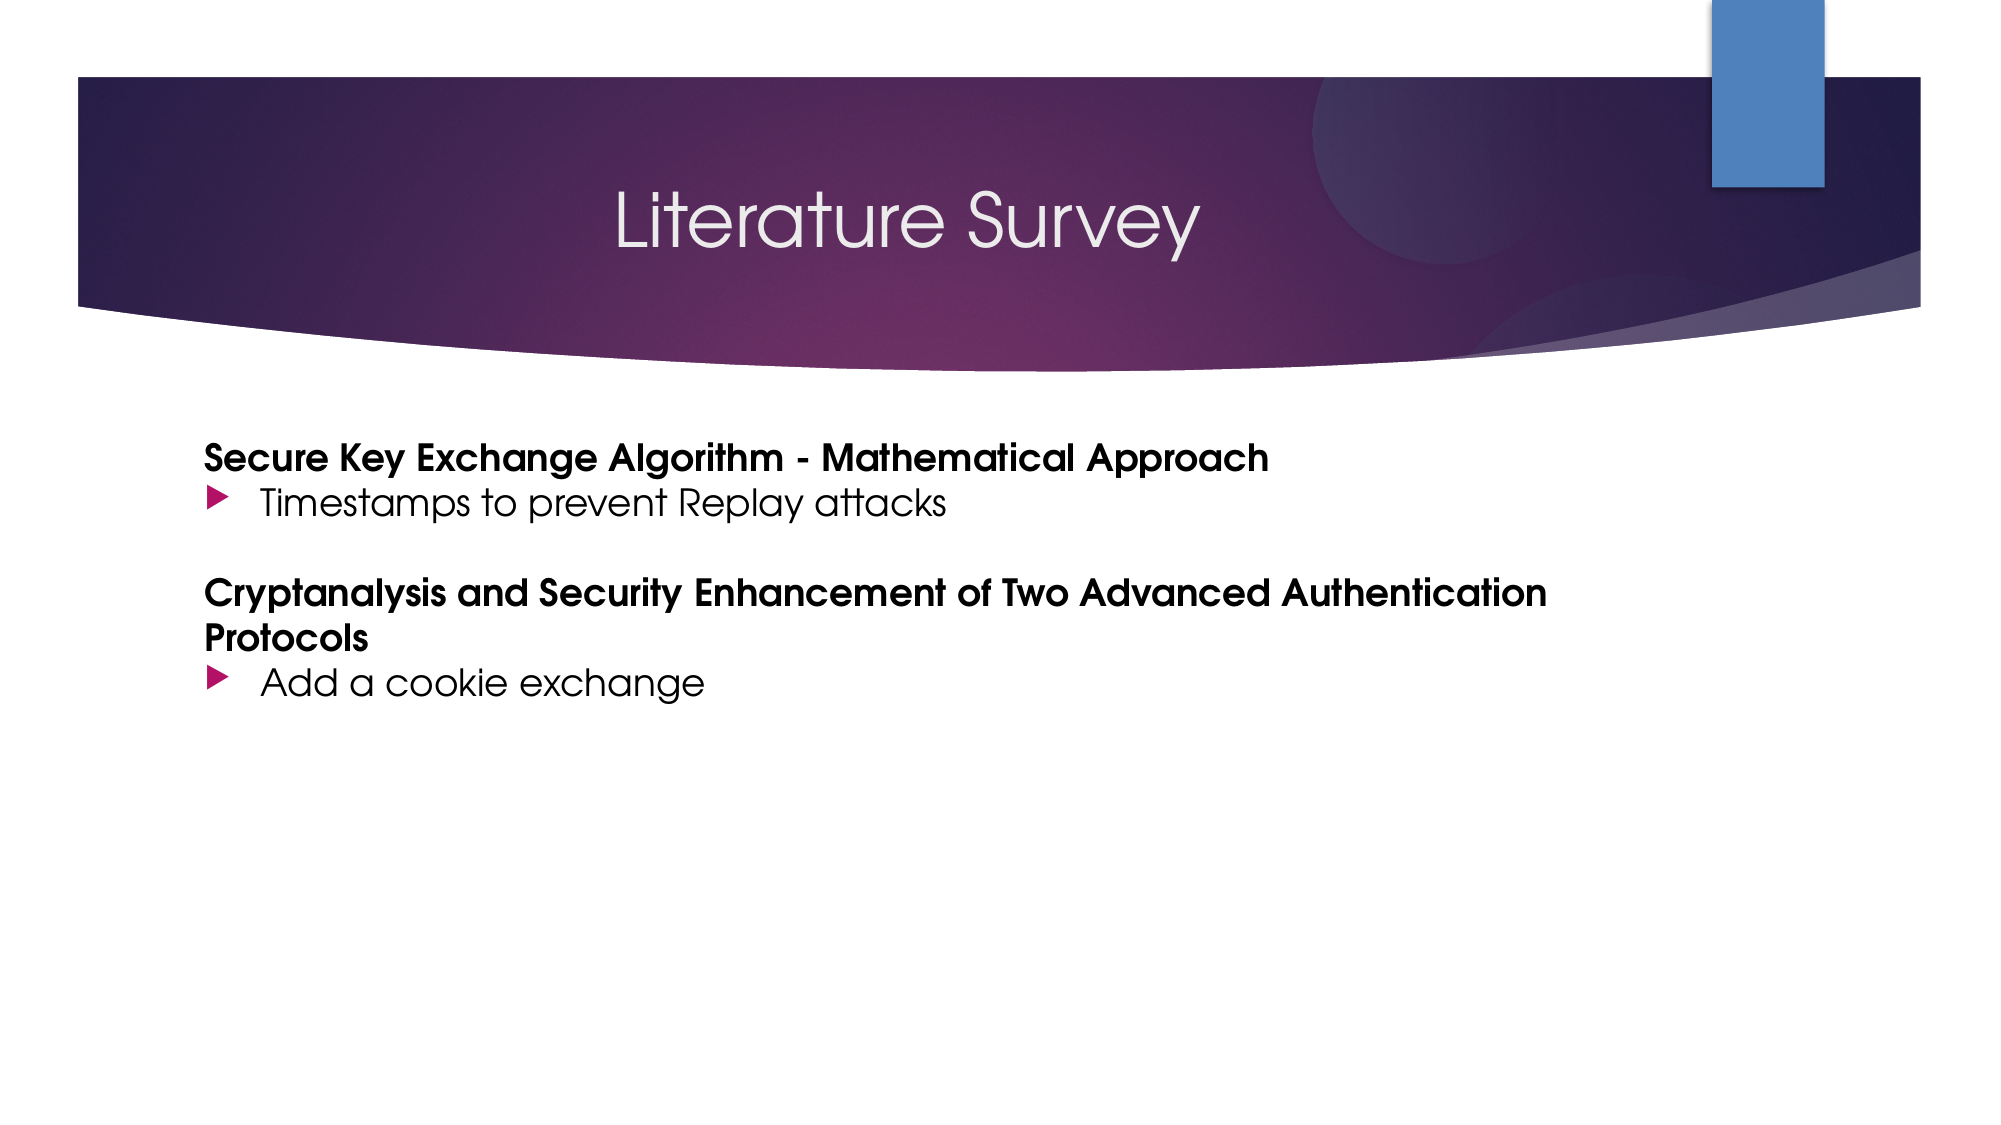

Literature Survey
Secure Key Exchange Algorithm - Mathematical Approach
Timestamps to prevent Replay attacks

Cryptanalysis and Security Enhancement of Two Advanced Authentication Protocols
Add a cookie exchange